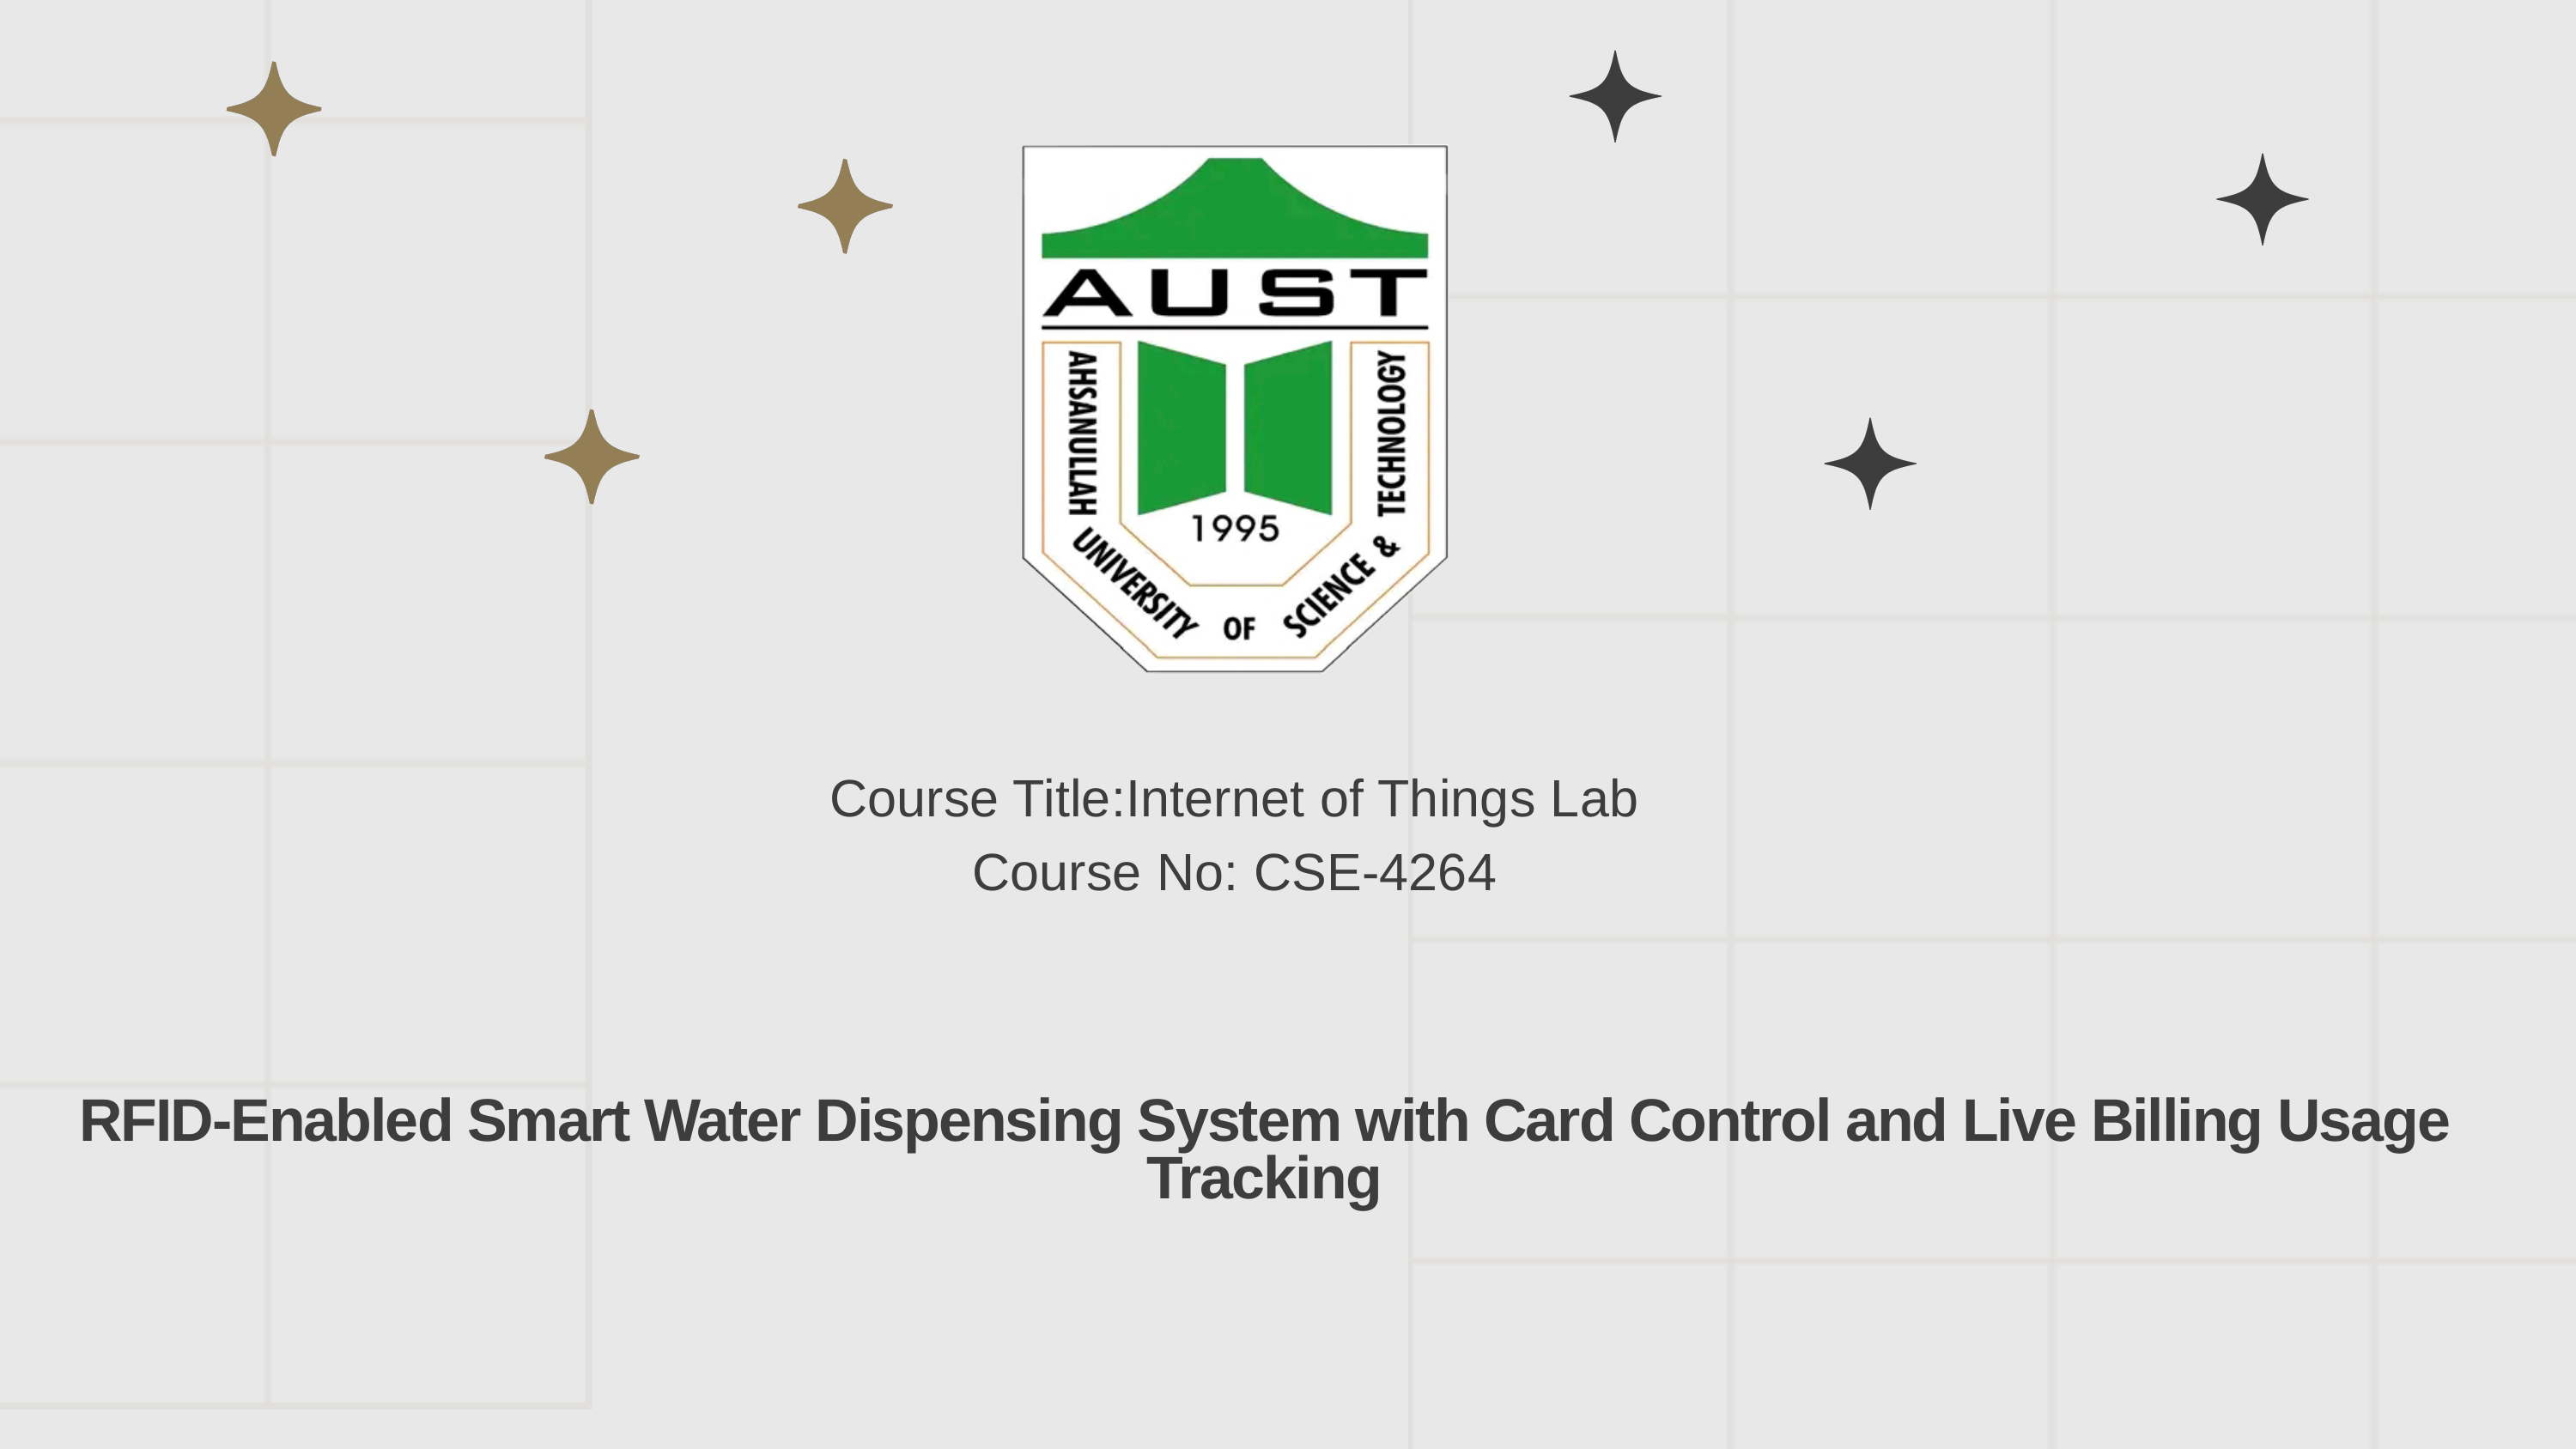

Course Title:Internet of Things Lab
Course No: CSE-4264

RFID-Enabled Smart Water Dispensing System with Card Control and Live Billing Usage Tracking